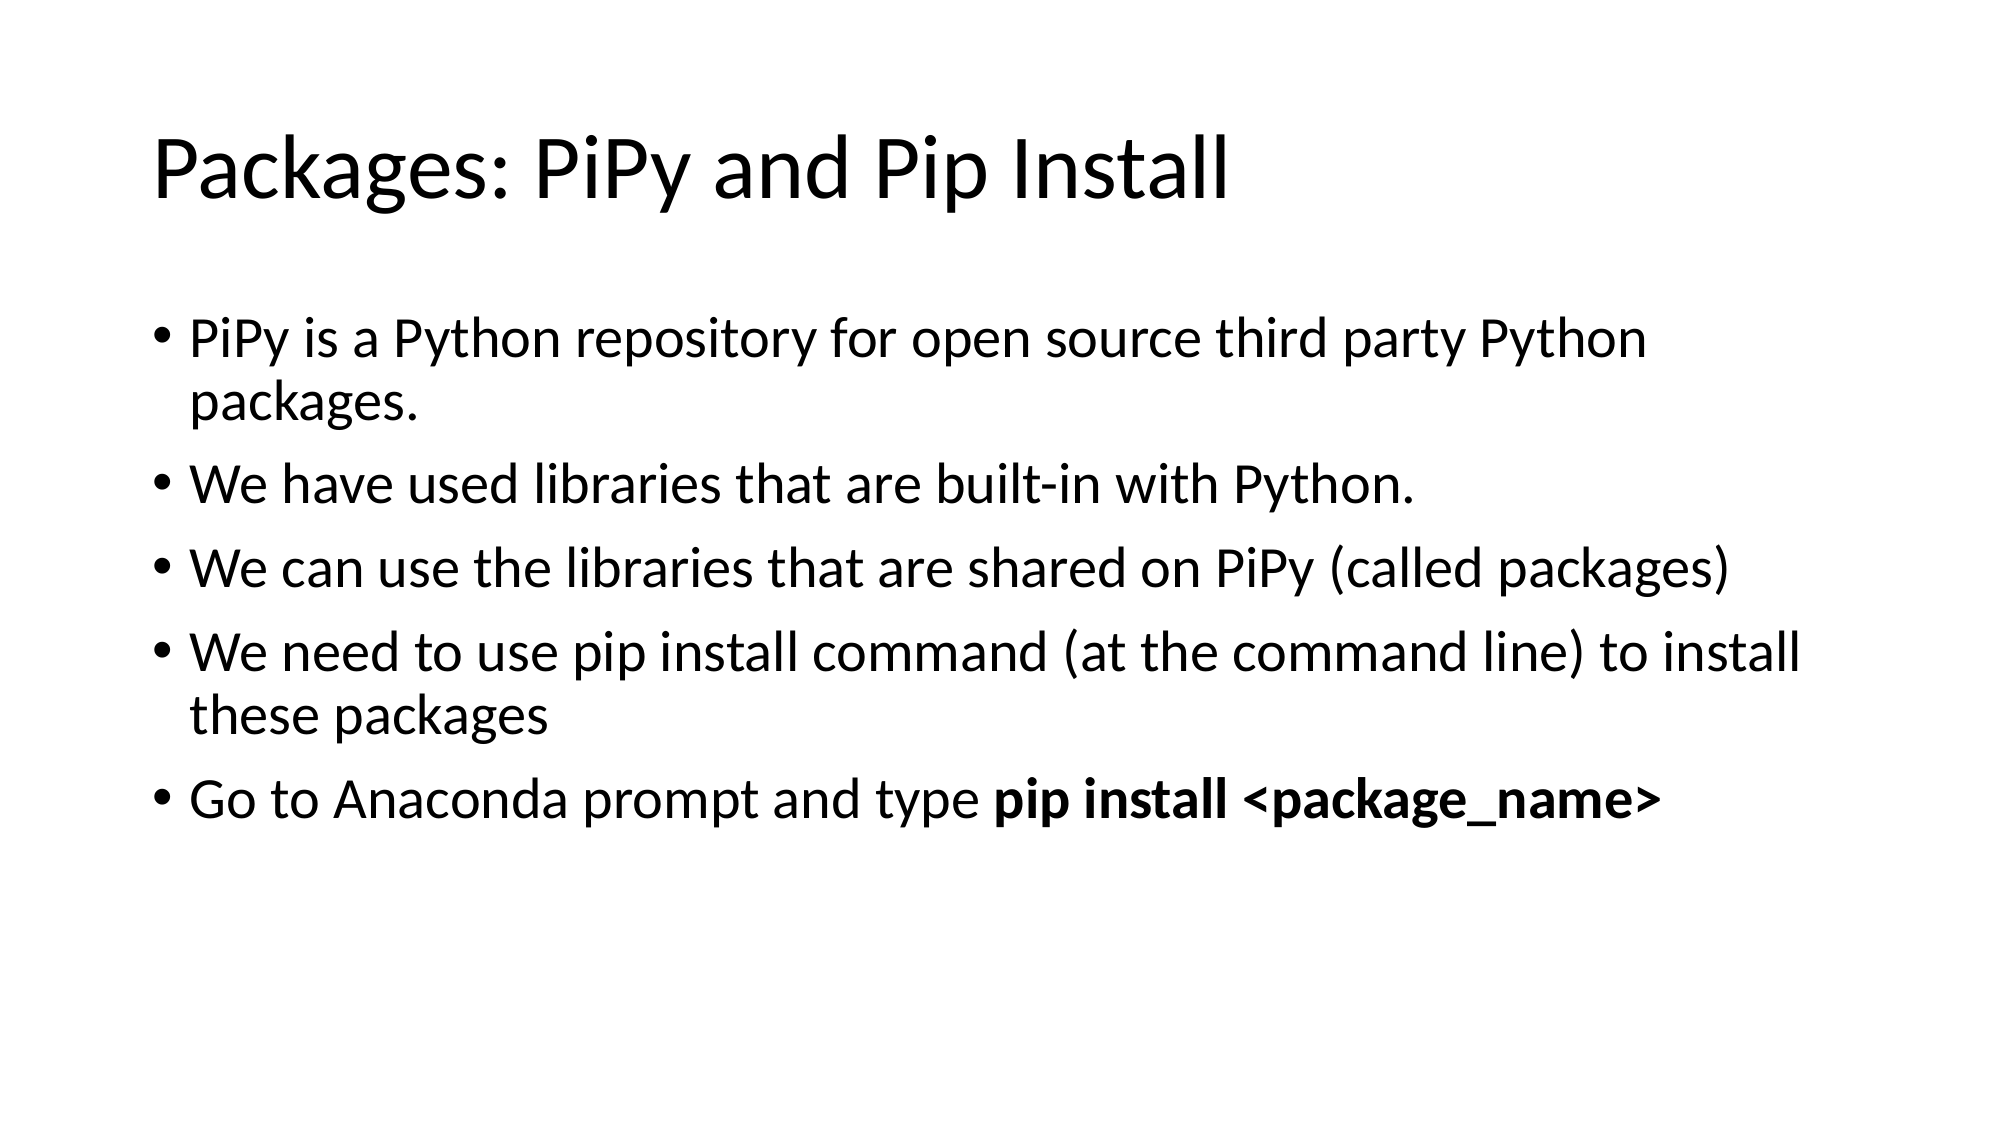

# Packages: PiPy and Pip Install
PiPy is a Python repository for open source third party Python packages.
We have used libraries that are built-in with Python.
We can use the libraries that are shared on PiPy (called packages)
We need to use pip install command (at the command line) to install these packages
Go to Anaconda prompt and type pip install <package_name>